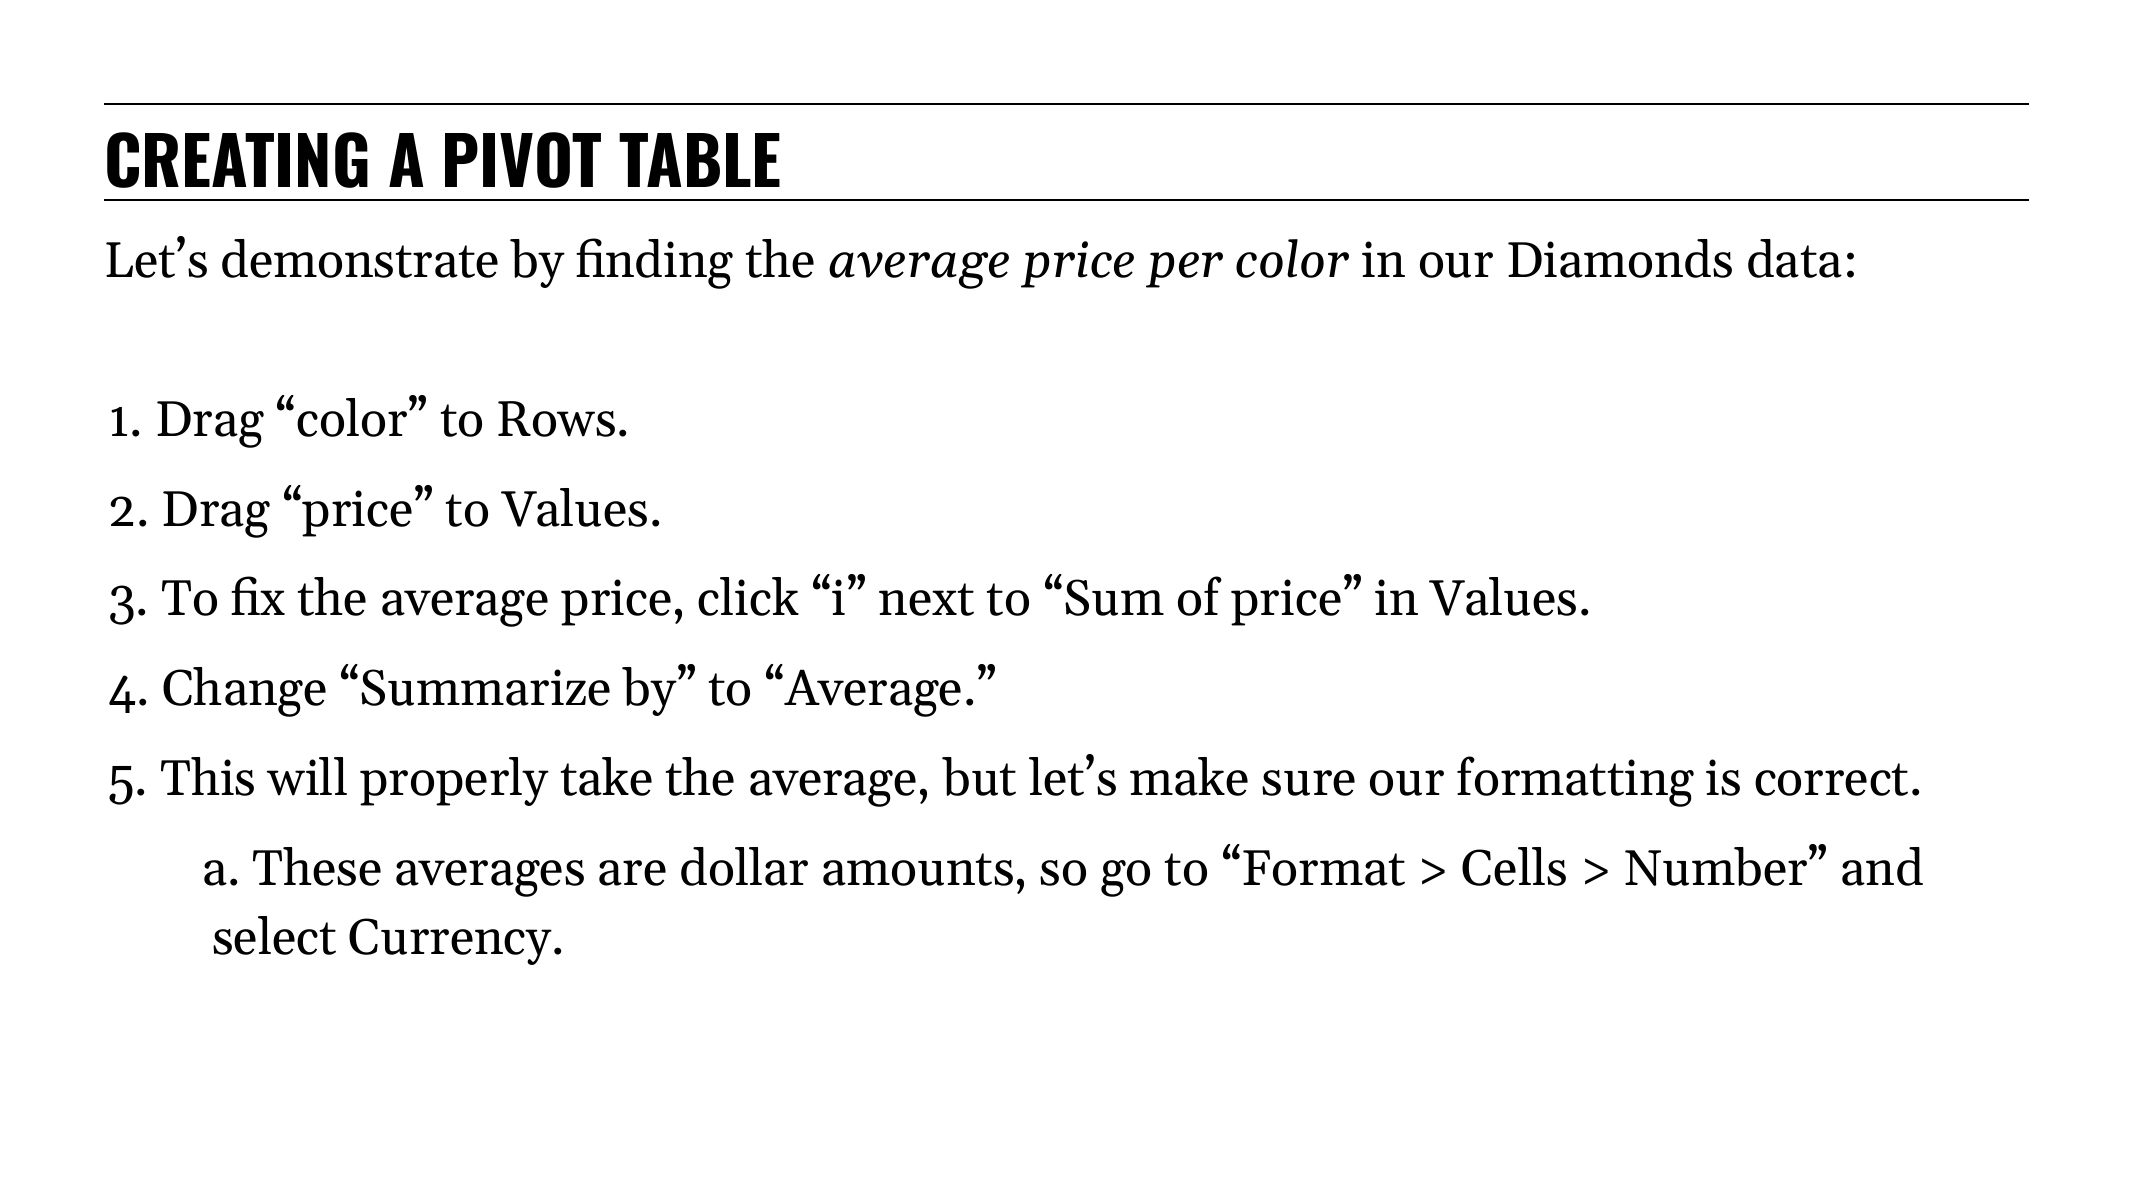

CREATING A PIVOT TABLE
Let’s demonstrate by finding the average price per color in our Diamonds data:

 Drag “color” to Rows.
 Drag “price” to Values.
 To fix the average price, click “i” next to “Sum of price” in Values.
 Change “Summarize by” to “Average.”
 This will properly take the average, but let’s make sure our formatting is correct.
 These averages are dollar amounts, so go to “Format > Cells > Number” and select Currency.